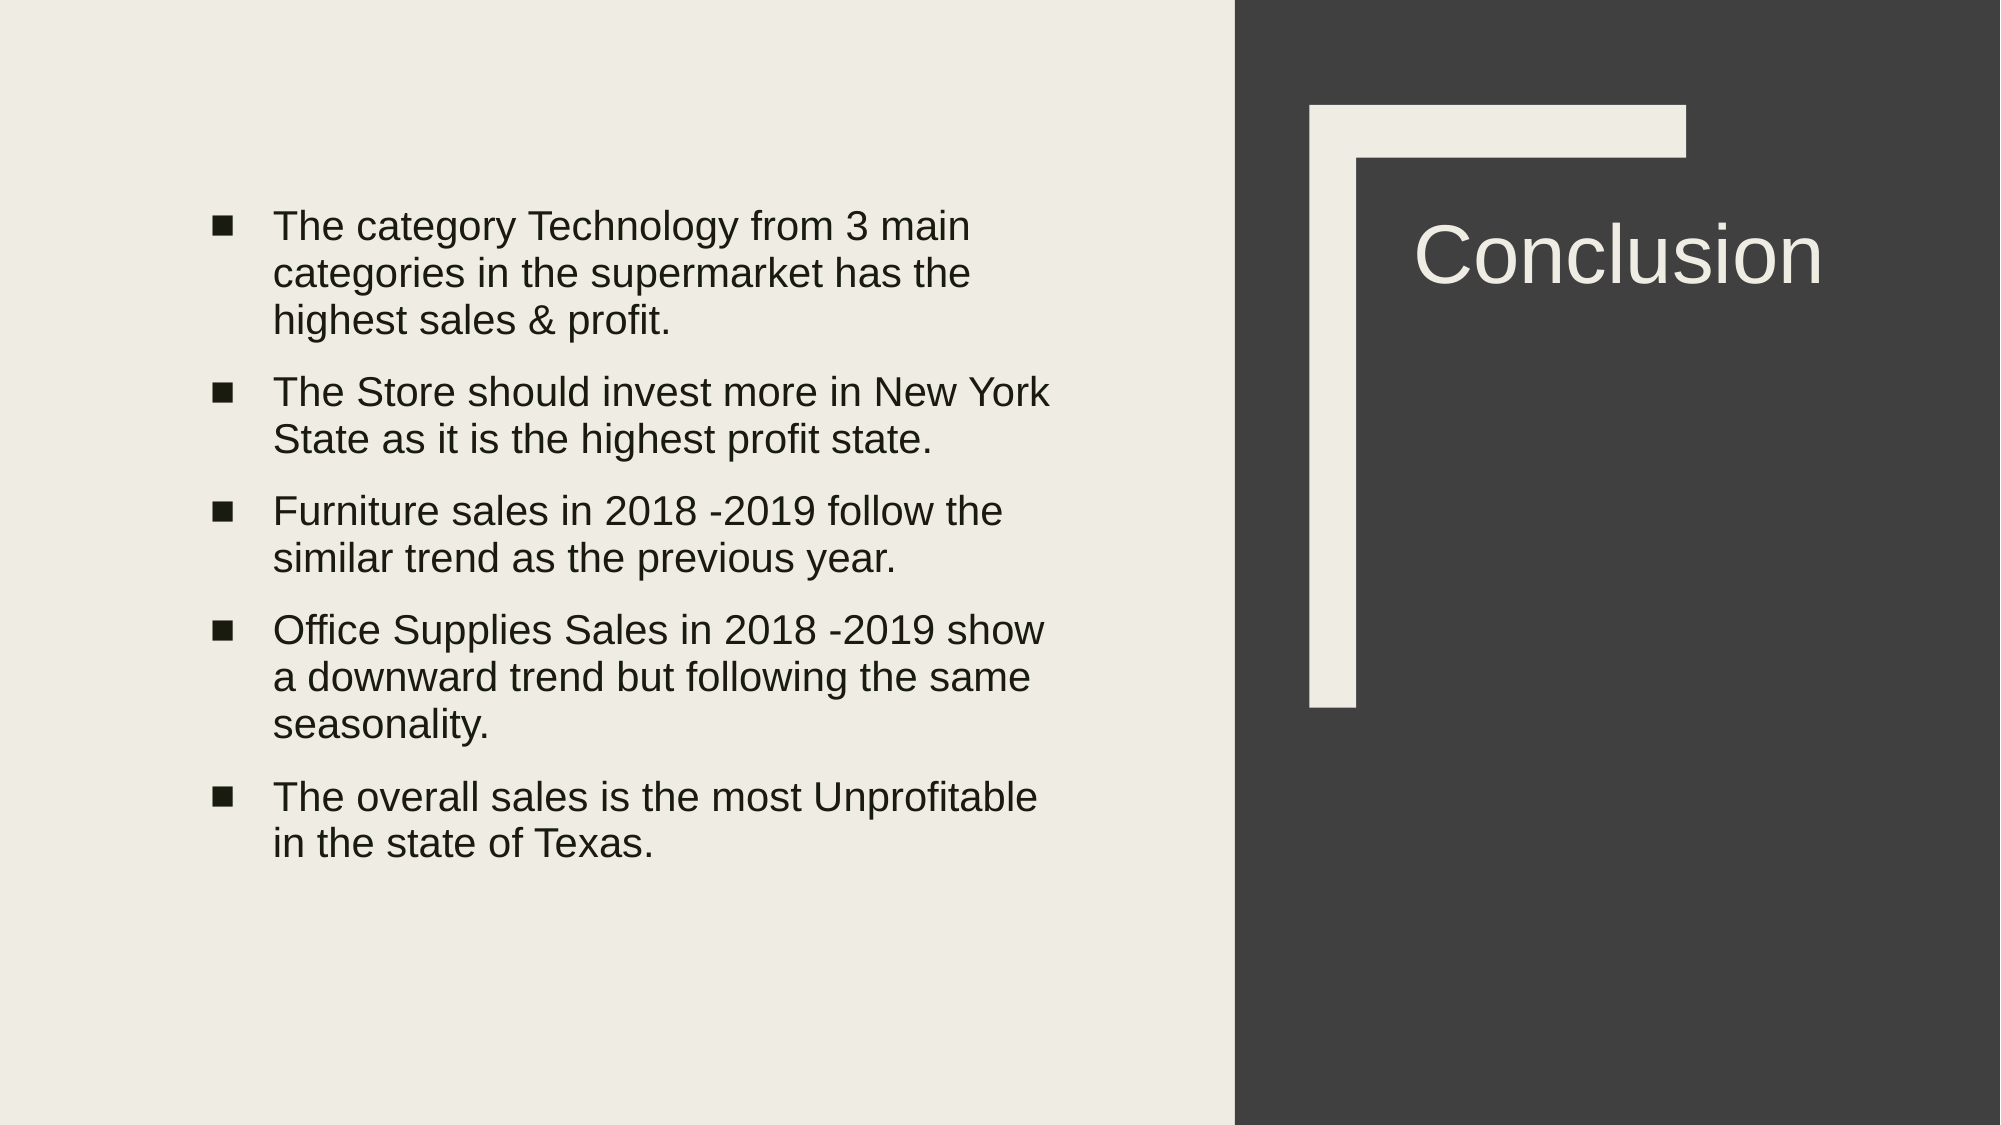

The category Technology from 3 main categories in the supermarket has the highest sales & profit.
The Store should invest more in New York State as it is the highest profit state.
Furniture sales in 2018 -2019 follow the similar trend as the previous year.
Office Supplies Sales in 2018 -2019 show a downward trend but following the same seasonality.
The overall sales is the most Unprofitable in the state of Texas.

# Conclusion